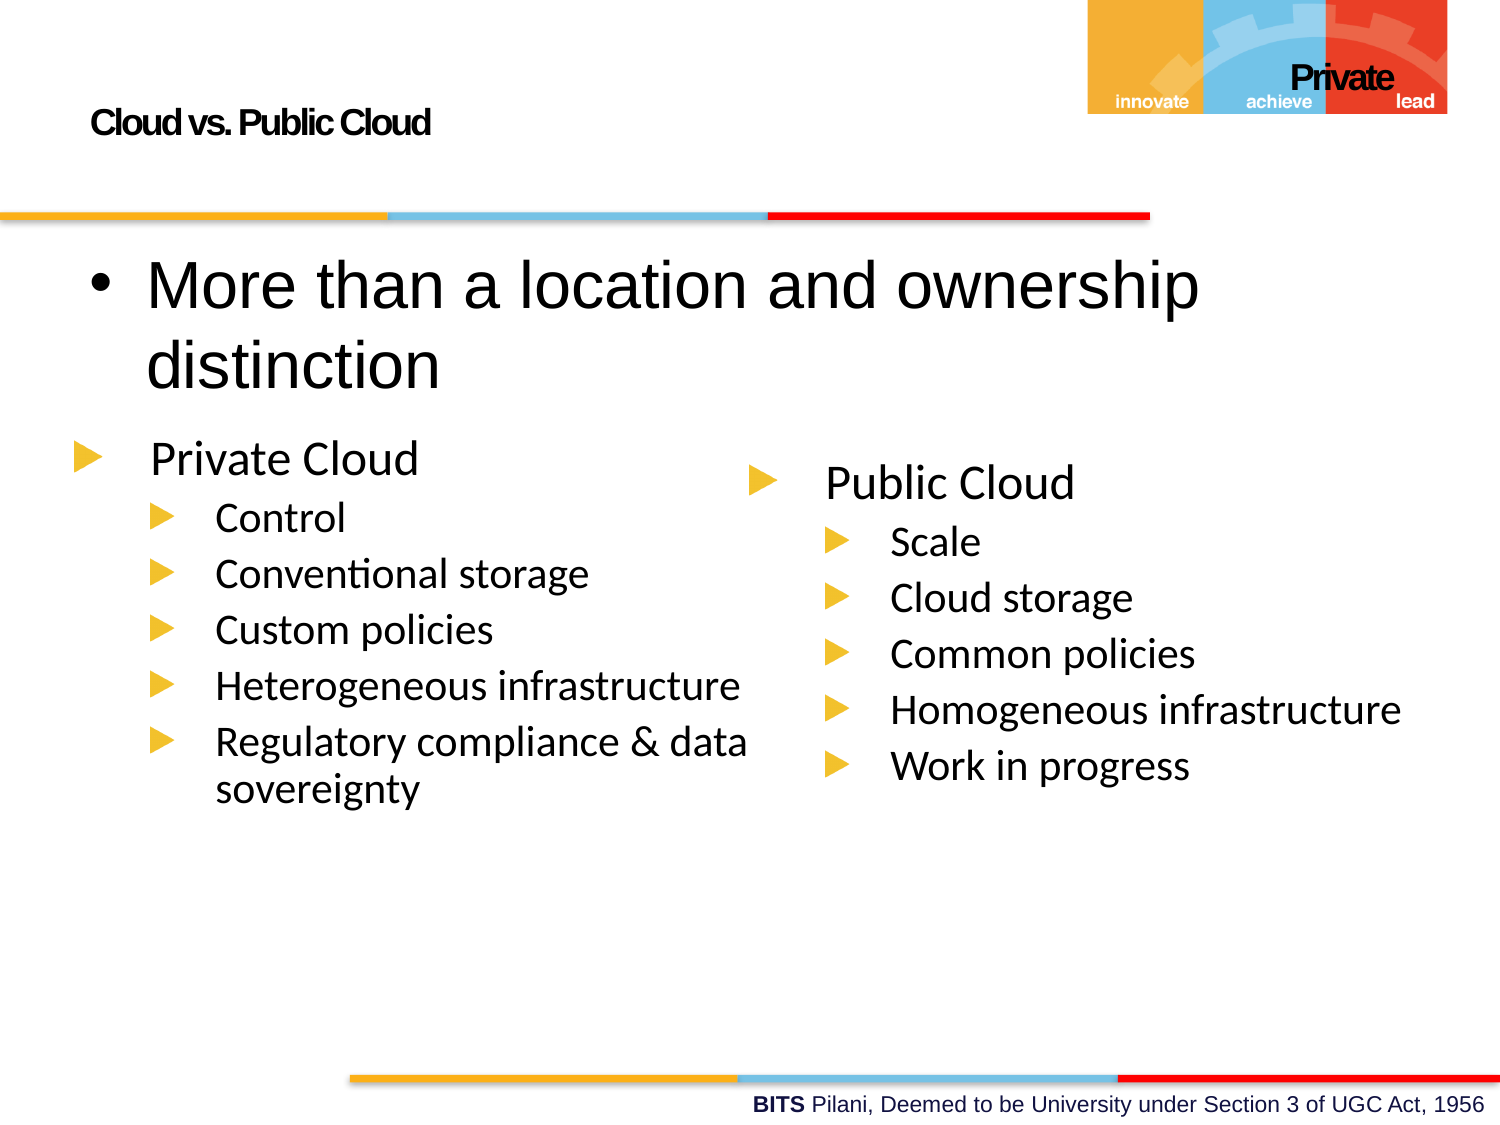

Private Cloud vs. Public Cloud
More than a location and ownership distinction
Private Cloud
Control
Conventional storage
Custom policies
Heterogeneous infrastructure
Regulatory compliance & data sovereignty
Public Cloud
Scale
Cloud storage
Common policies
Homogeneous infrastructure
Work in progress